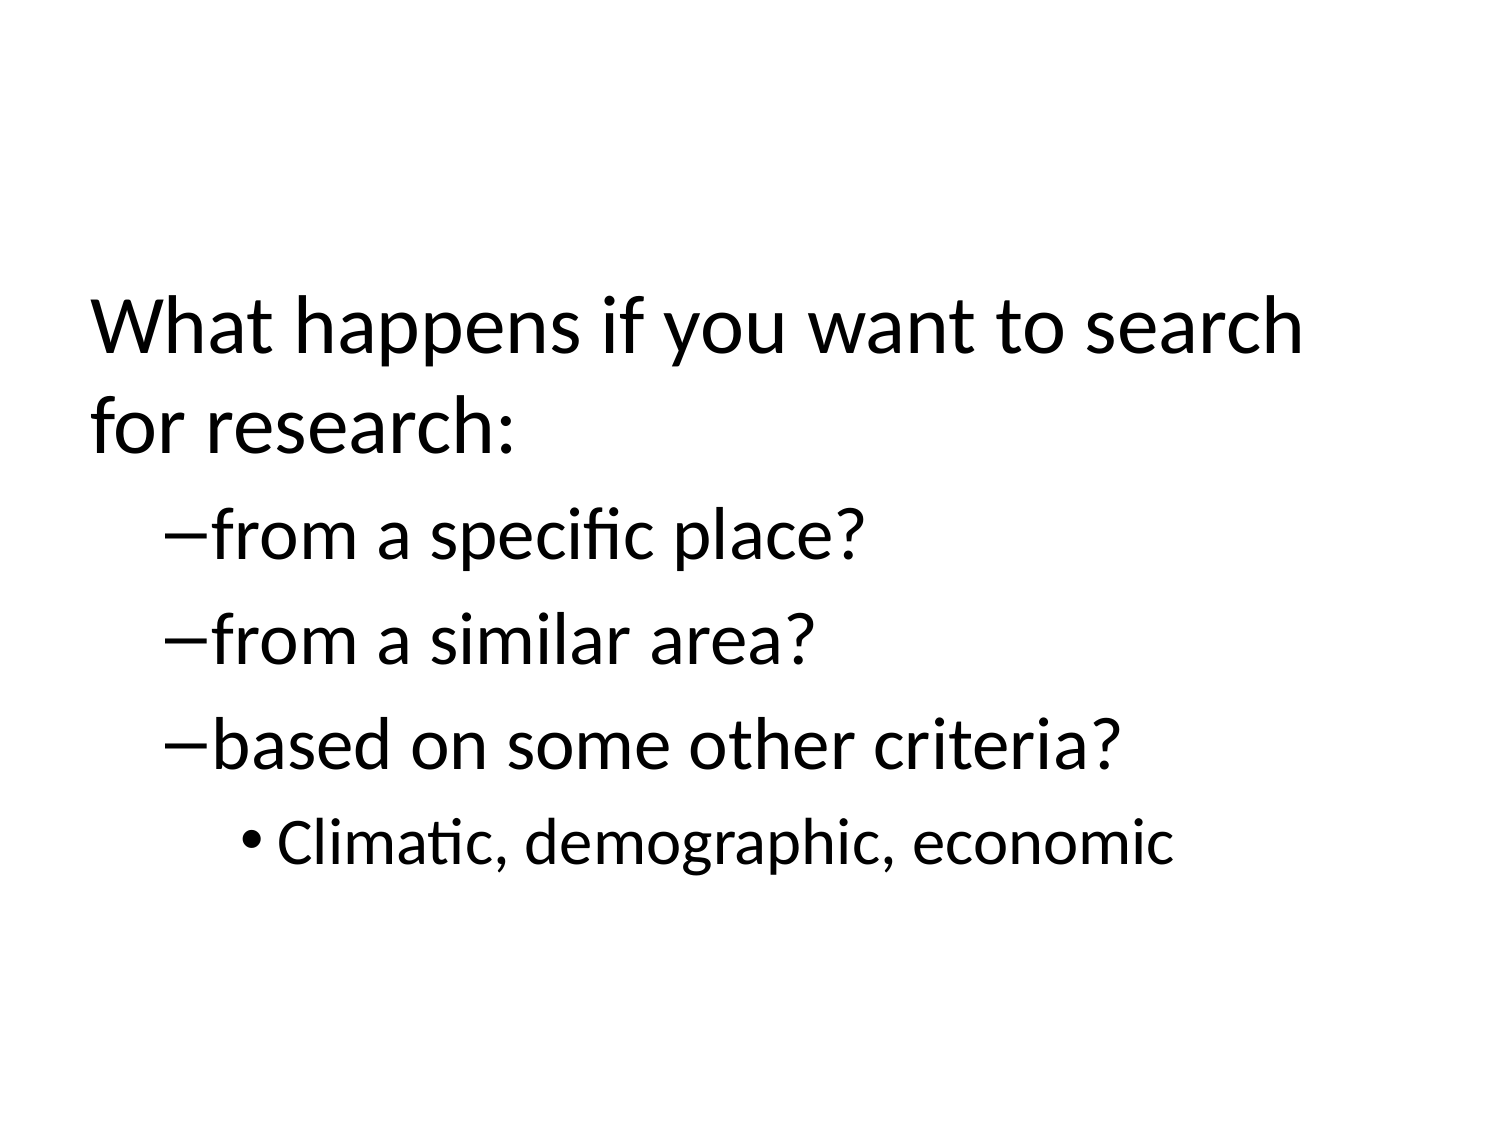

What happens if you want to search for research:
from a specific place?
from a similar area?
based on some other criteria?
Climatic, demographic, economic